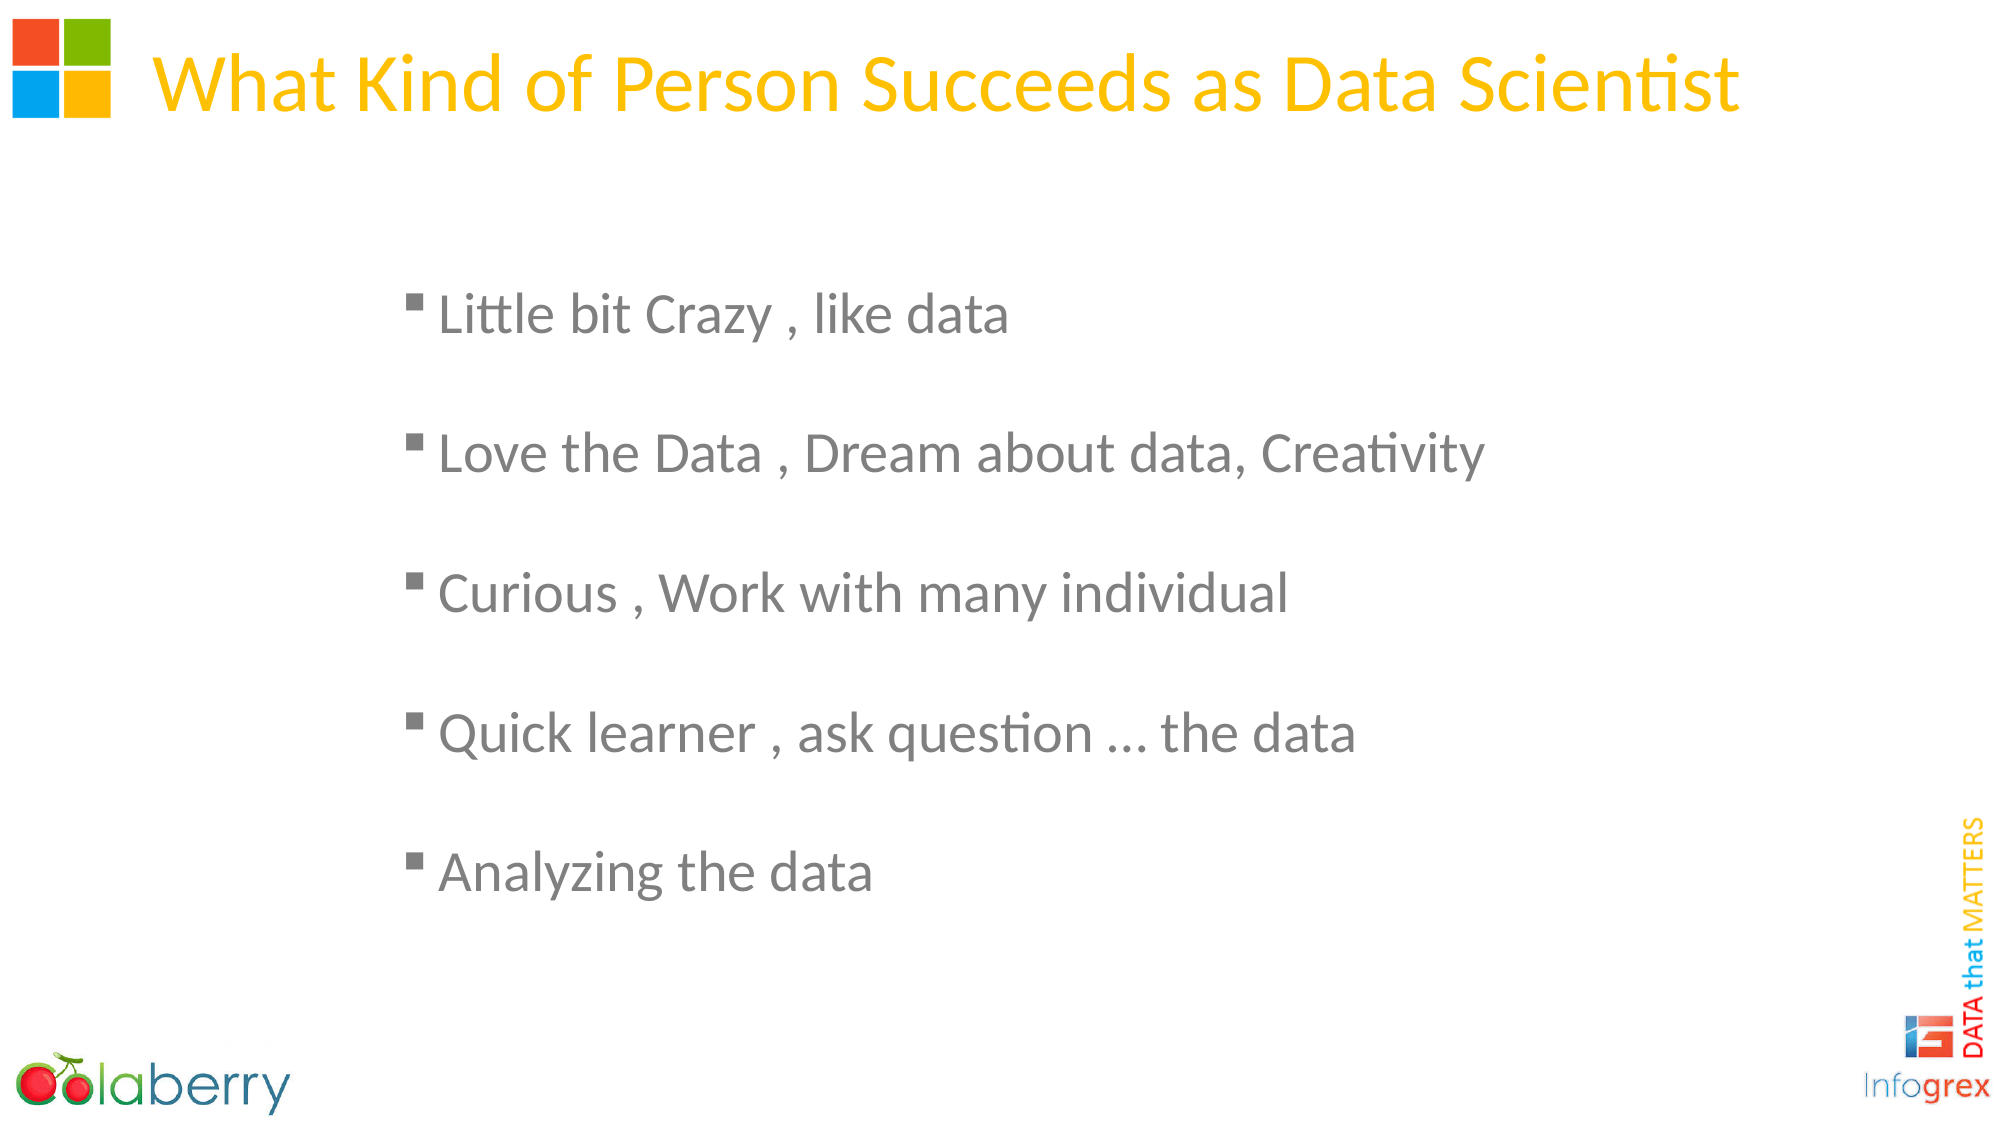

# What Kind of Person Succeeds as Data Scientist
Little bit Crazy , like data
Love the Data , Dream about data, Creativity
Curious , Work with many individual
Quick learner , ask question … the data
Analyzing the data